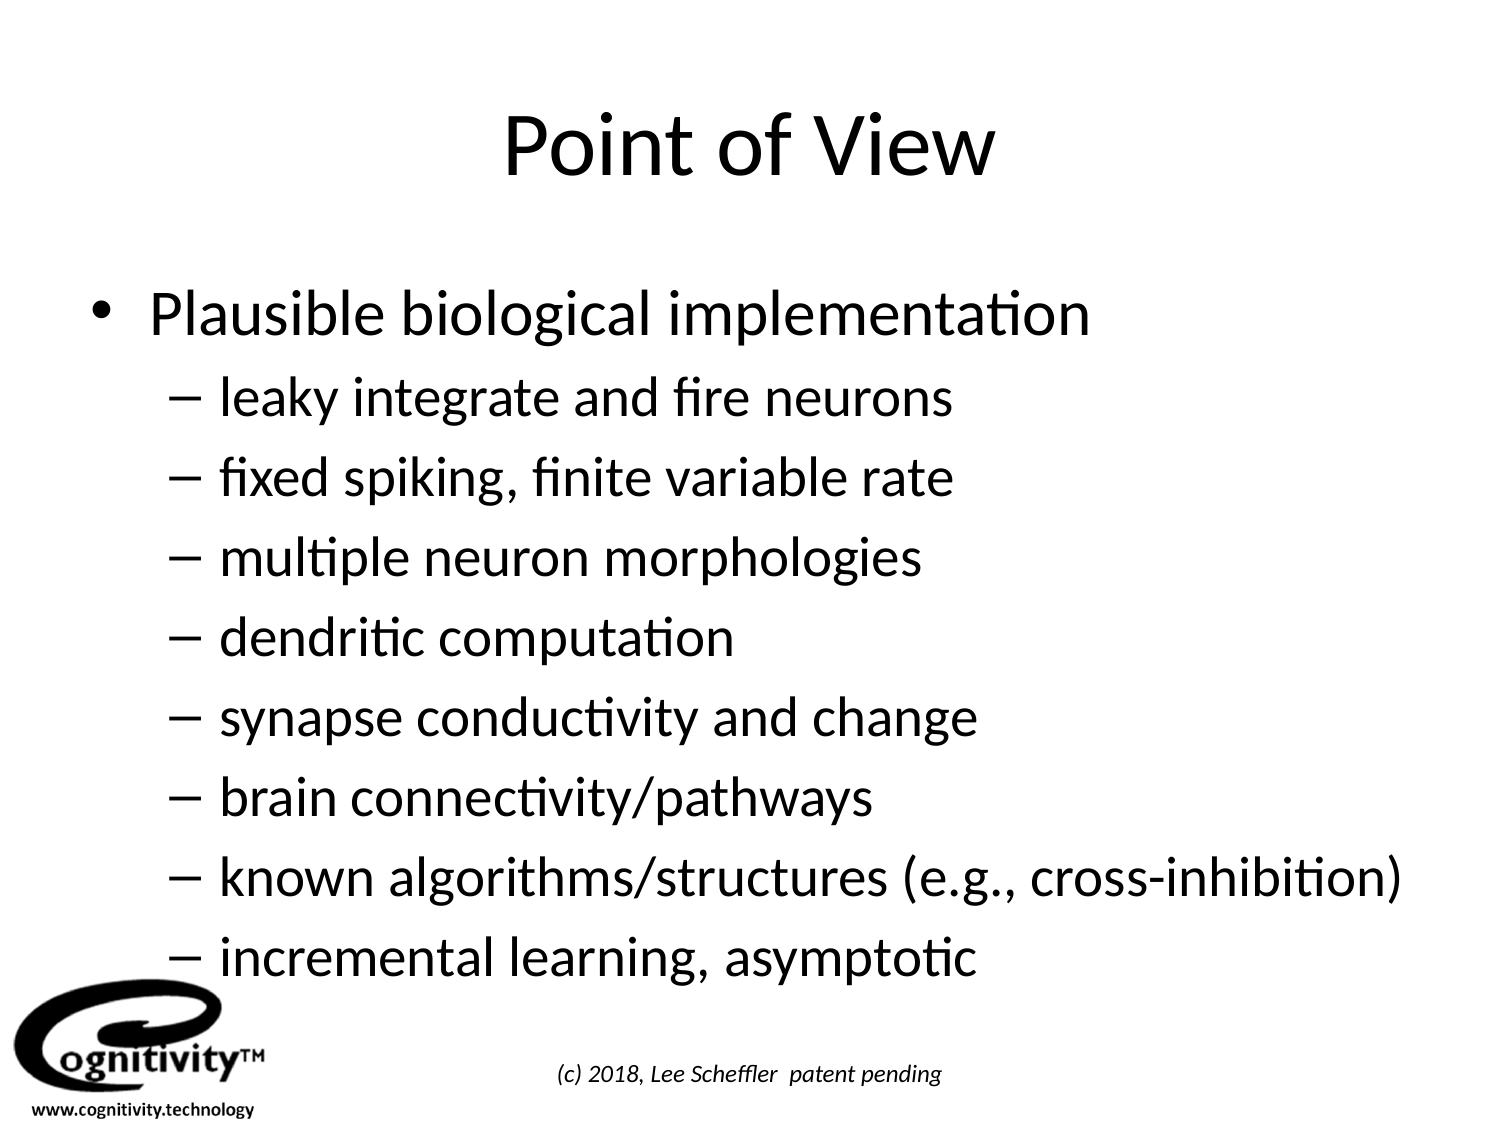

# Point of View
Plausible biological implementation
leaky integrate and fire neurons
fixed spiking, finite variable rate
multiple neuron morphologies
dendritic computation
synapse conductivity and change
brain connectivity/pathways
known algorithms/structures (e.g., cross-inhibition)
incremental learning, asymptotic
(c) 2018, Lee Scheffler  patent pending